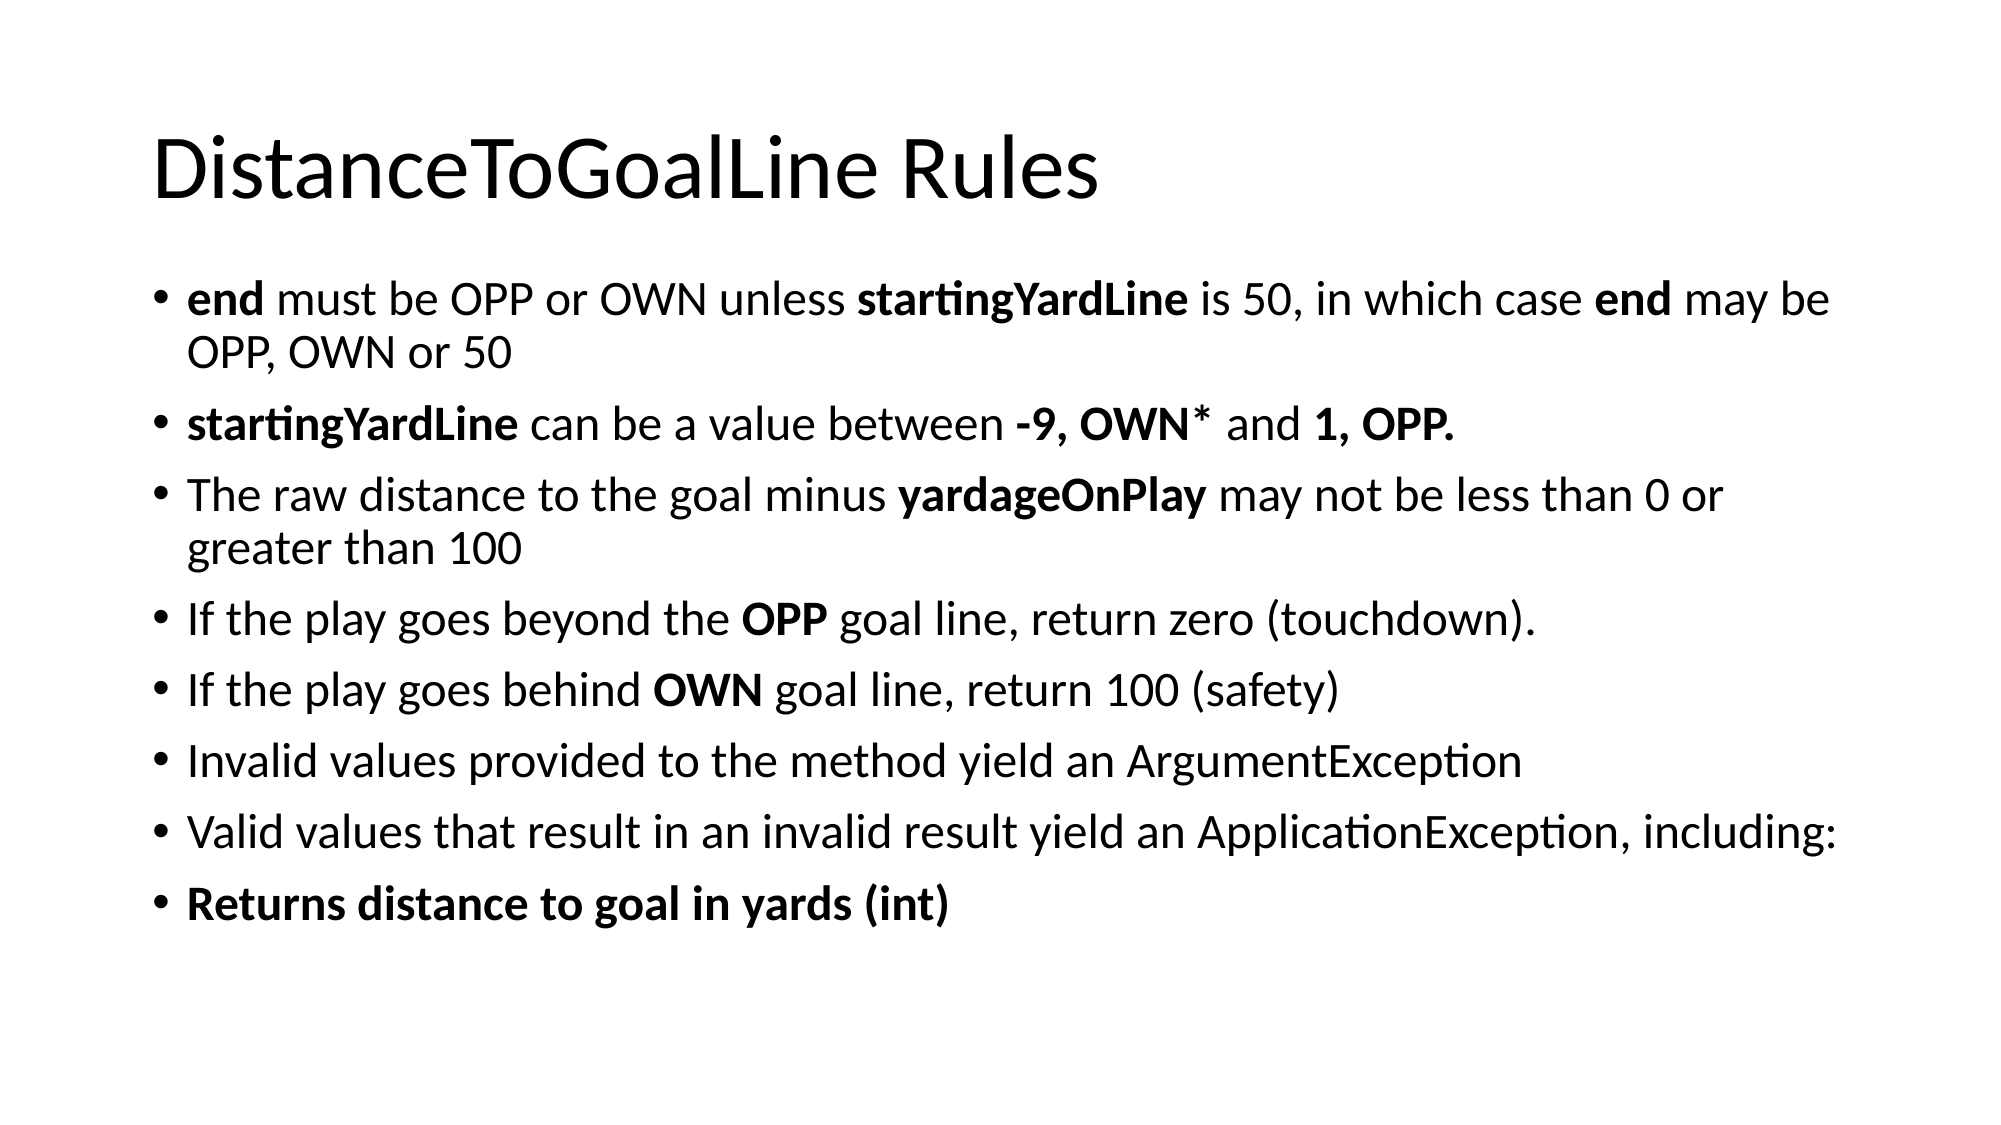

# DistanceToGoalLine Rules
end must be OPP or OWN unless startingYardLine is 50, in which case end may be OPP, OWN or 50
startingYardLine can be a value between -9, OWN* and 1, OPP.
The raw distance to the goal minus yardageOnPlay may not be less than 0 or greater than 100
If the play goes beyond the OPP goal line, return zero (touchdown).
If the play goes behind OWN goal line, return 100 (safety)
Invalid values provided to the method yield an ArgumentException
Valid values that result in an invalid result yield an ApplicationException, including:
Returns distance to goal in yards (int)